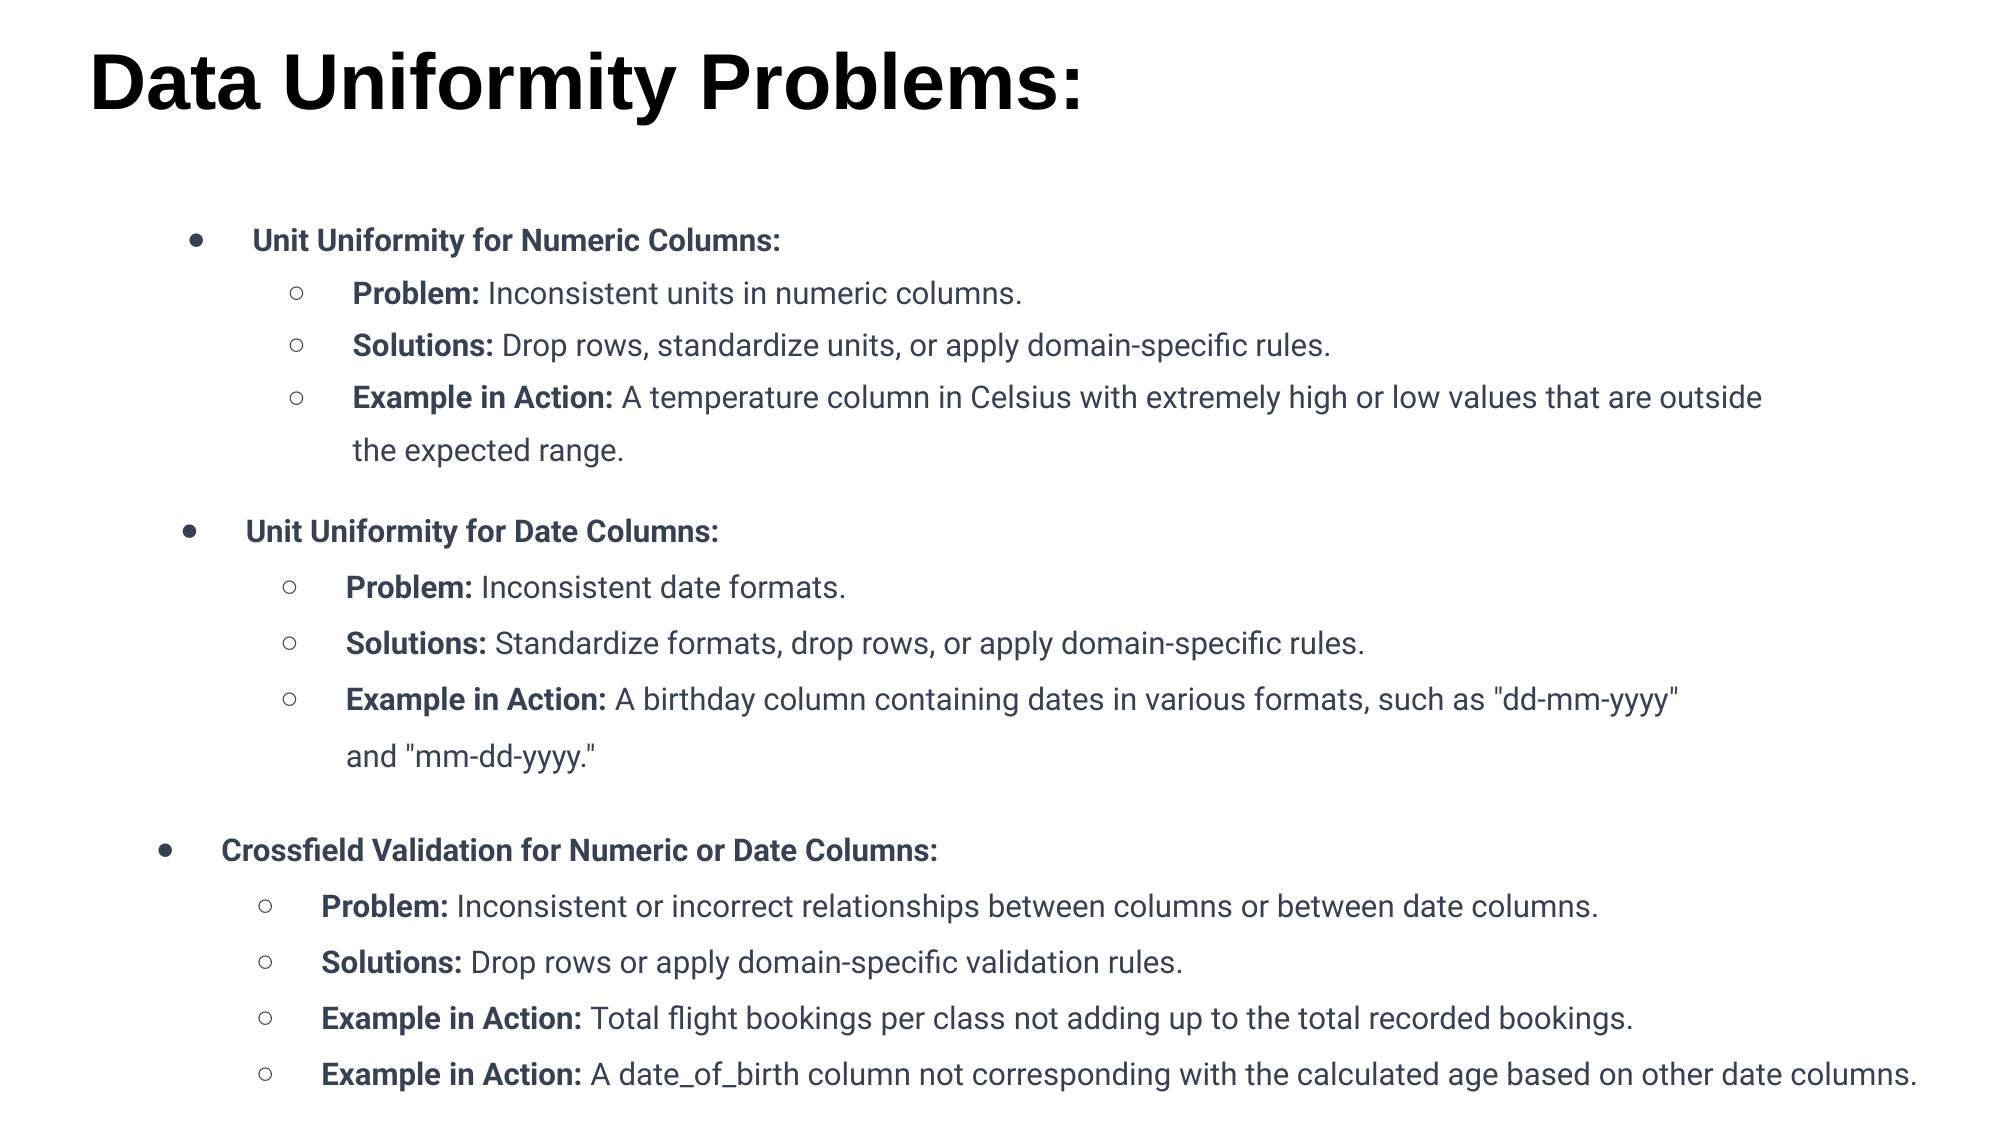

# Data Uniformity Problems:
Unit Uniformity for Numeric Columns:
Problem: Inconsistent units in numeric columns.
Solutions: Drop rows, standardize units, or apply domain-specific rules.
Example in Action: A temperature column in Celsius with extremely high or low values that are outside the expected range.
Unit Uniformity for Date Columns:
Problem: Inconsistent date formats.
Solutions: Standardize formats, drop rows, or apply domain-specific rules.
Example in Action: A birthday column containing dates in various formats, such as "dd-mm-yyyy" and "mm-dd-yyyy."
Crossfield Validation for Numeric or Date Columns:
Problem: Inconsistent or incorrect relationships between columns or between date columns.
Solutions: Drop rows or apply domain-specific validation rules.
Example in Action: Total flight bookings per class not adding up to the total recorded bookings.
Example in Action: A date_of_birth column not corresponding with the calculated age based on other date columns.